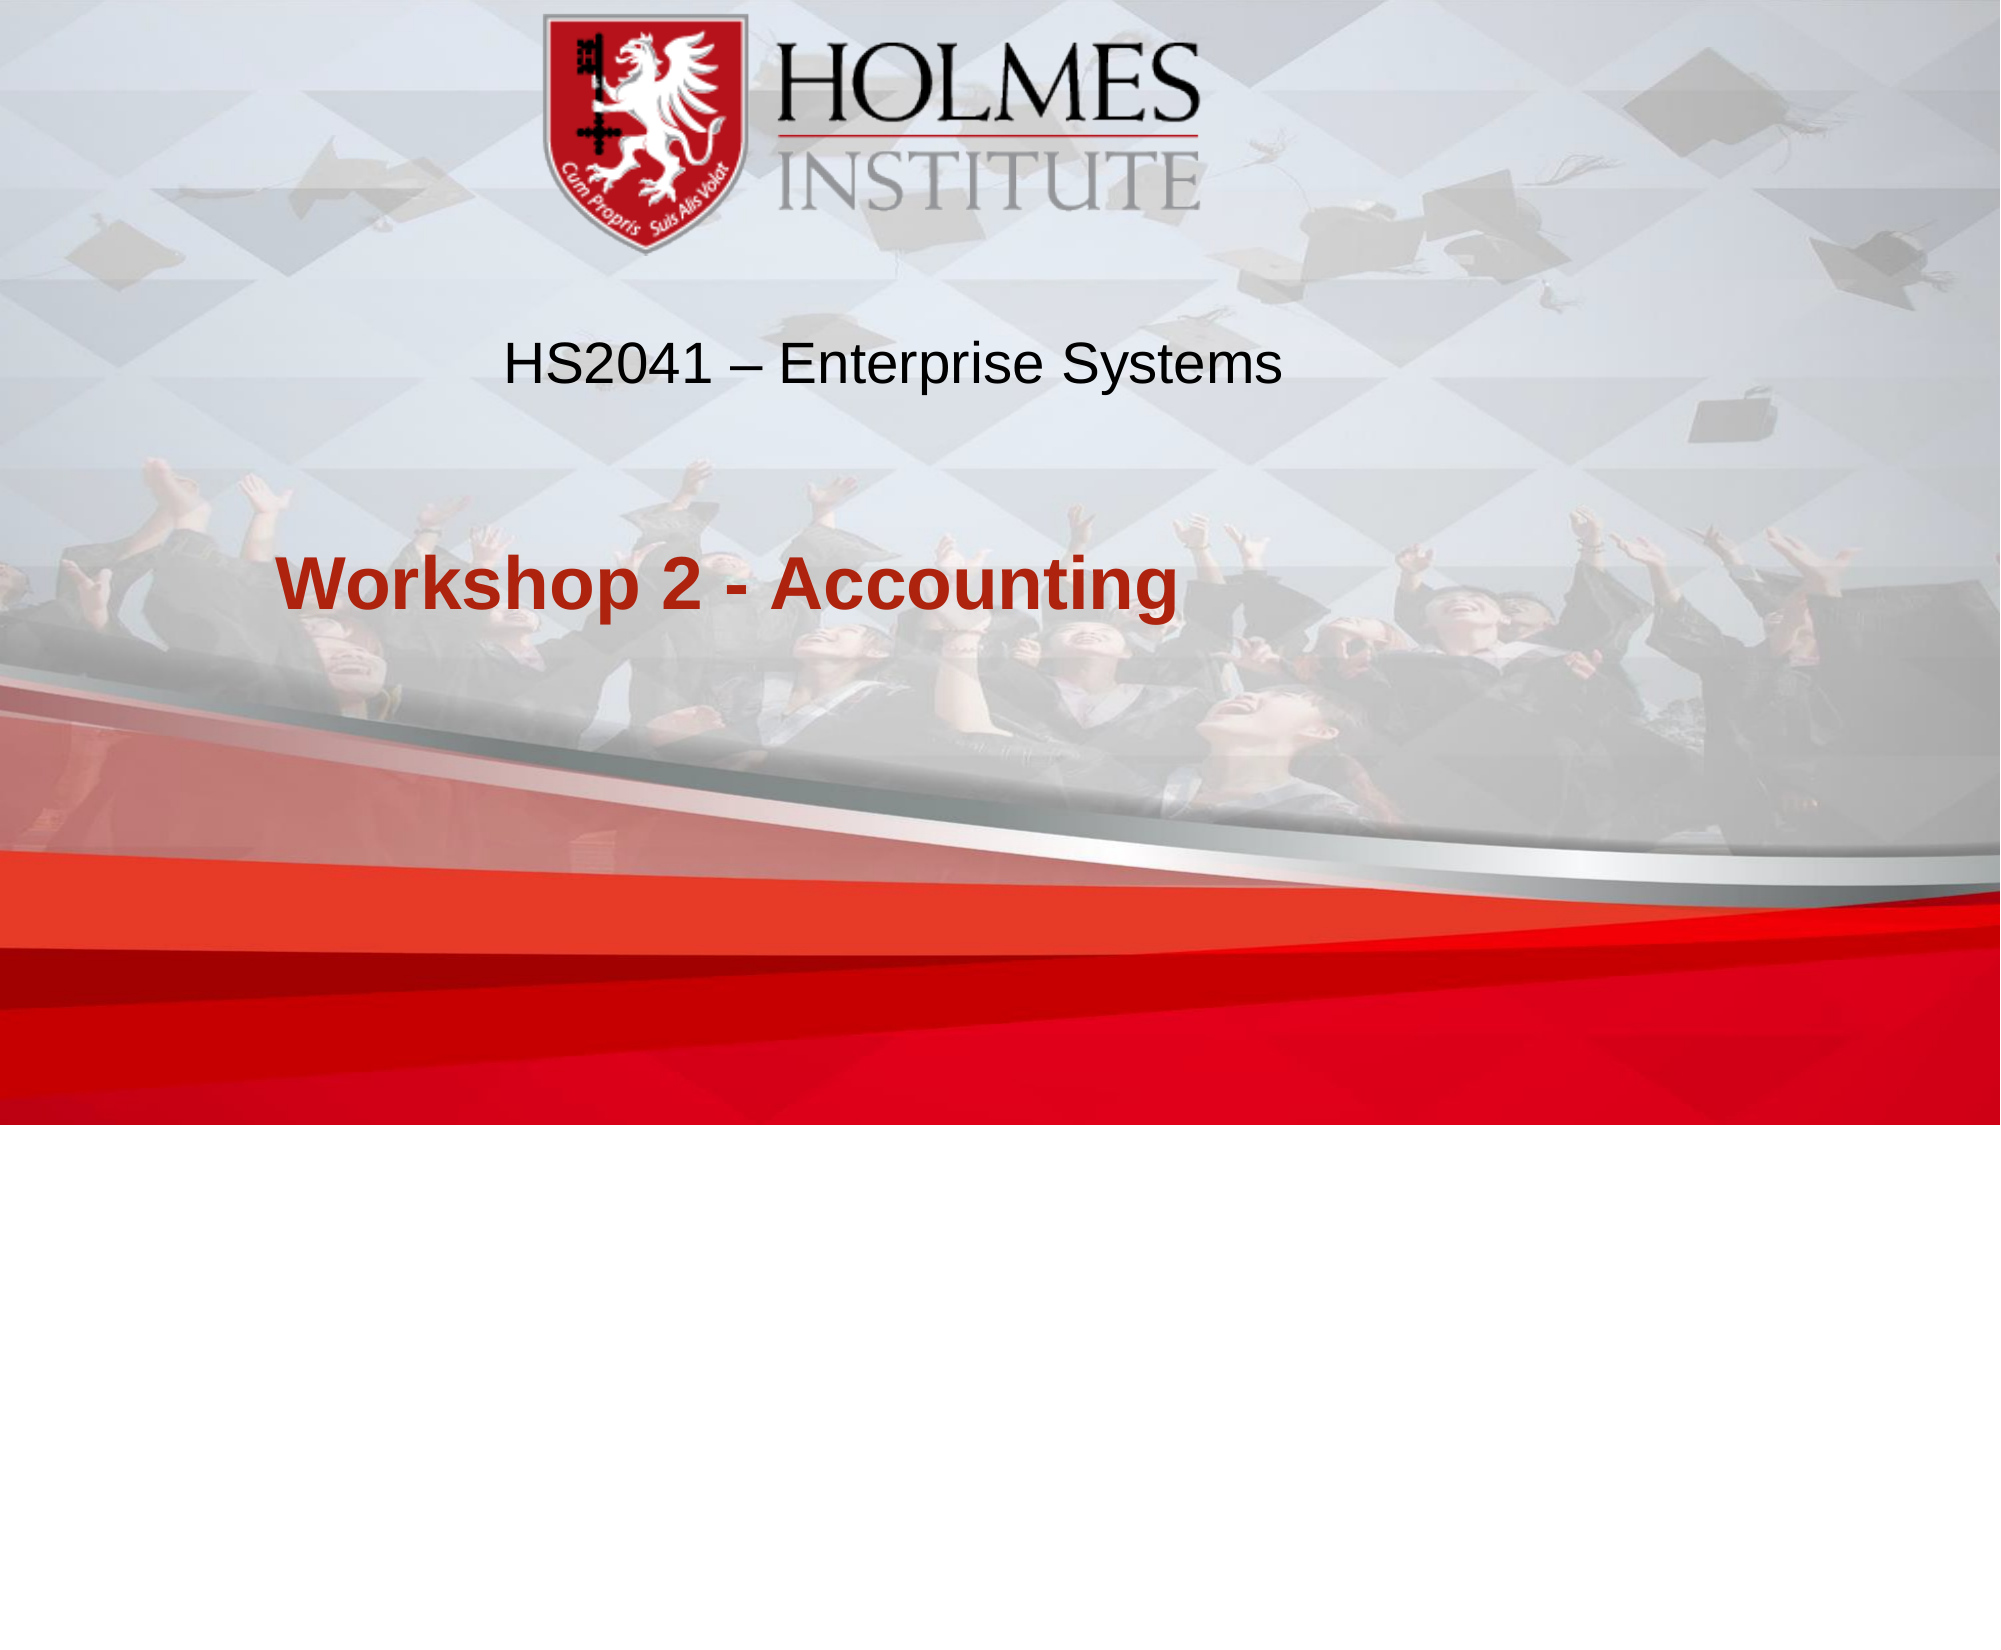

# HS2041 – Enterprise Systems
Workshop 2 - Accounting